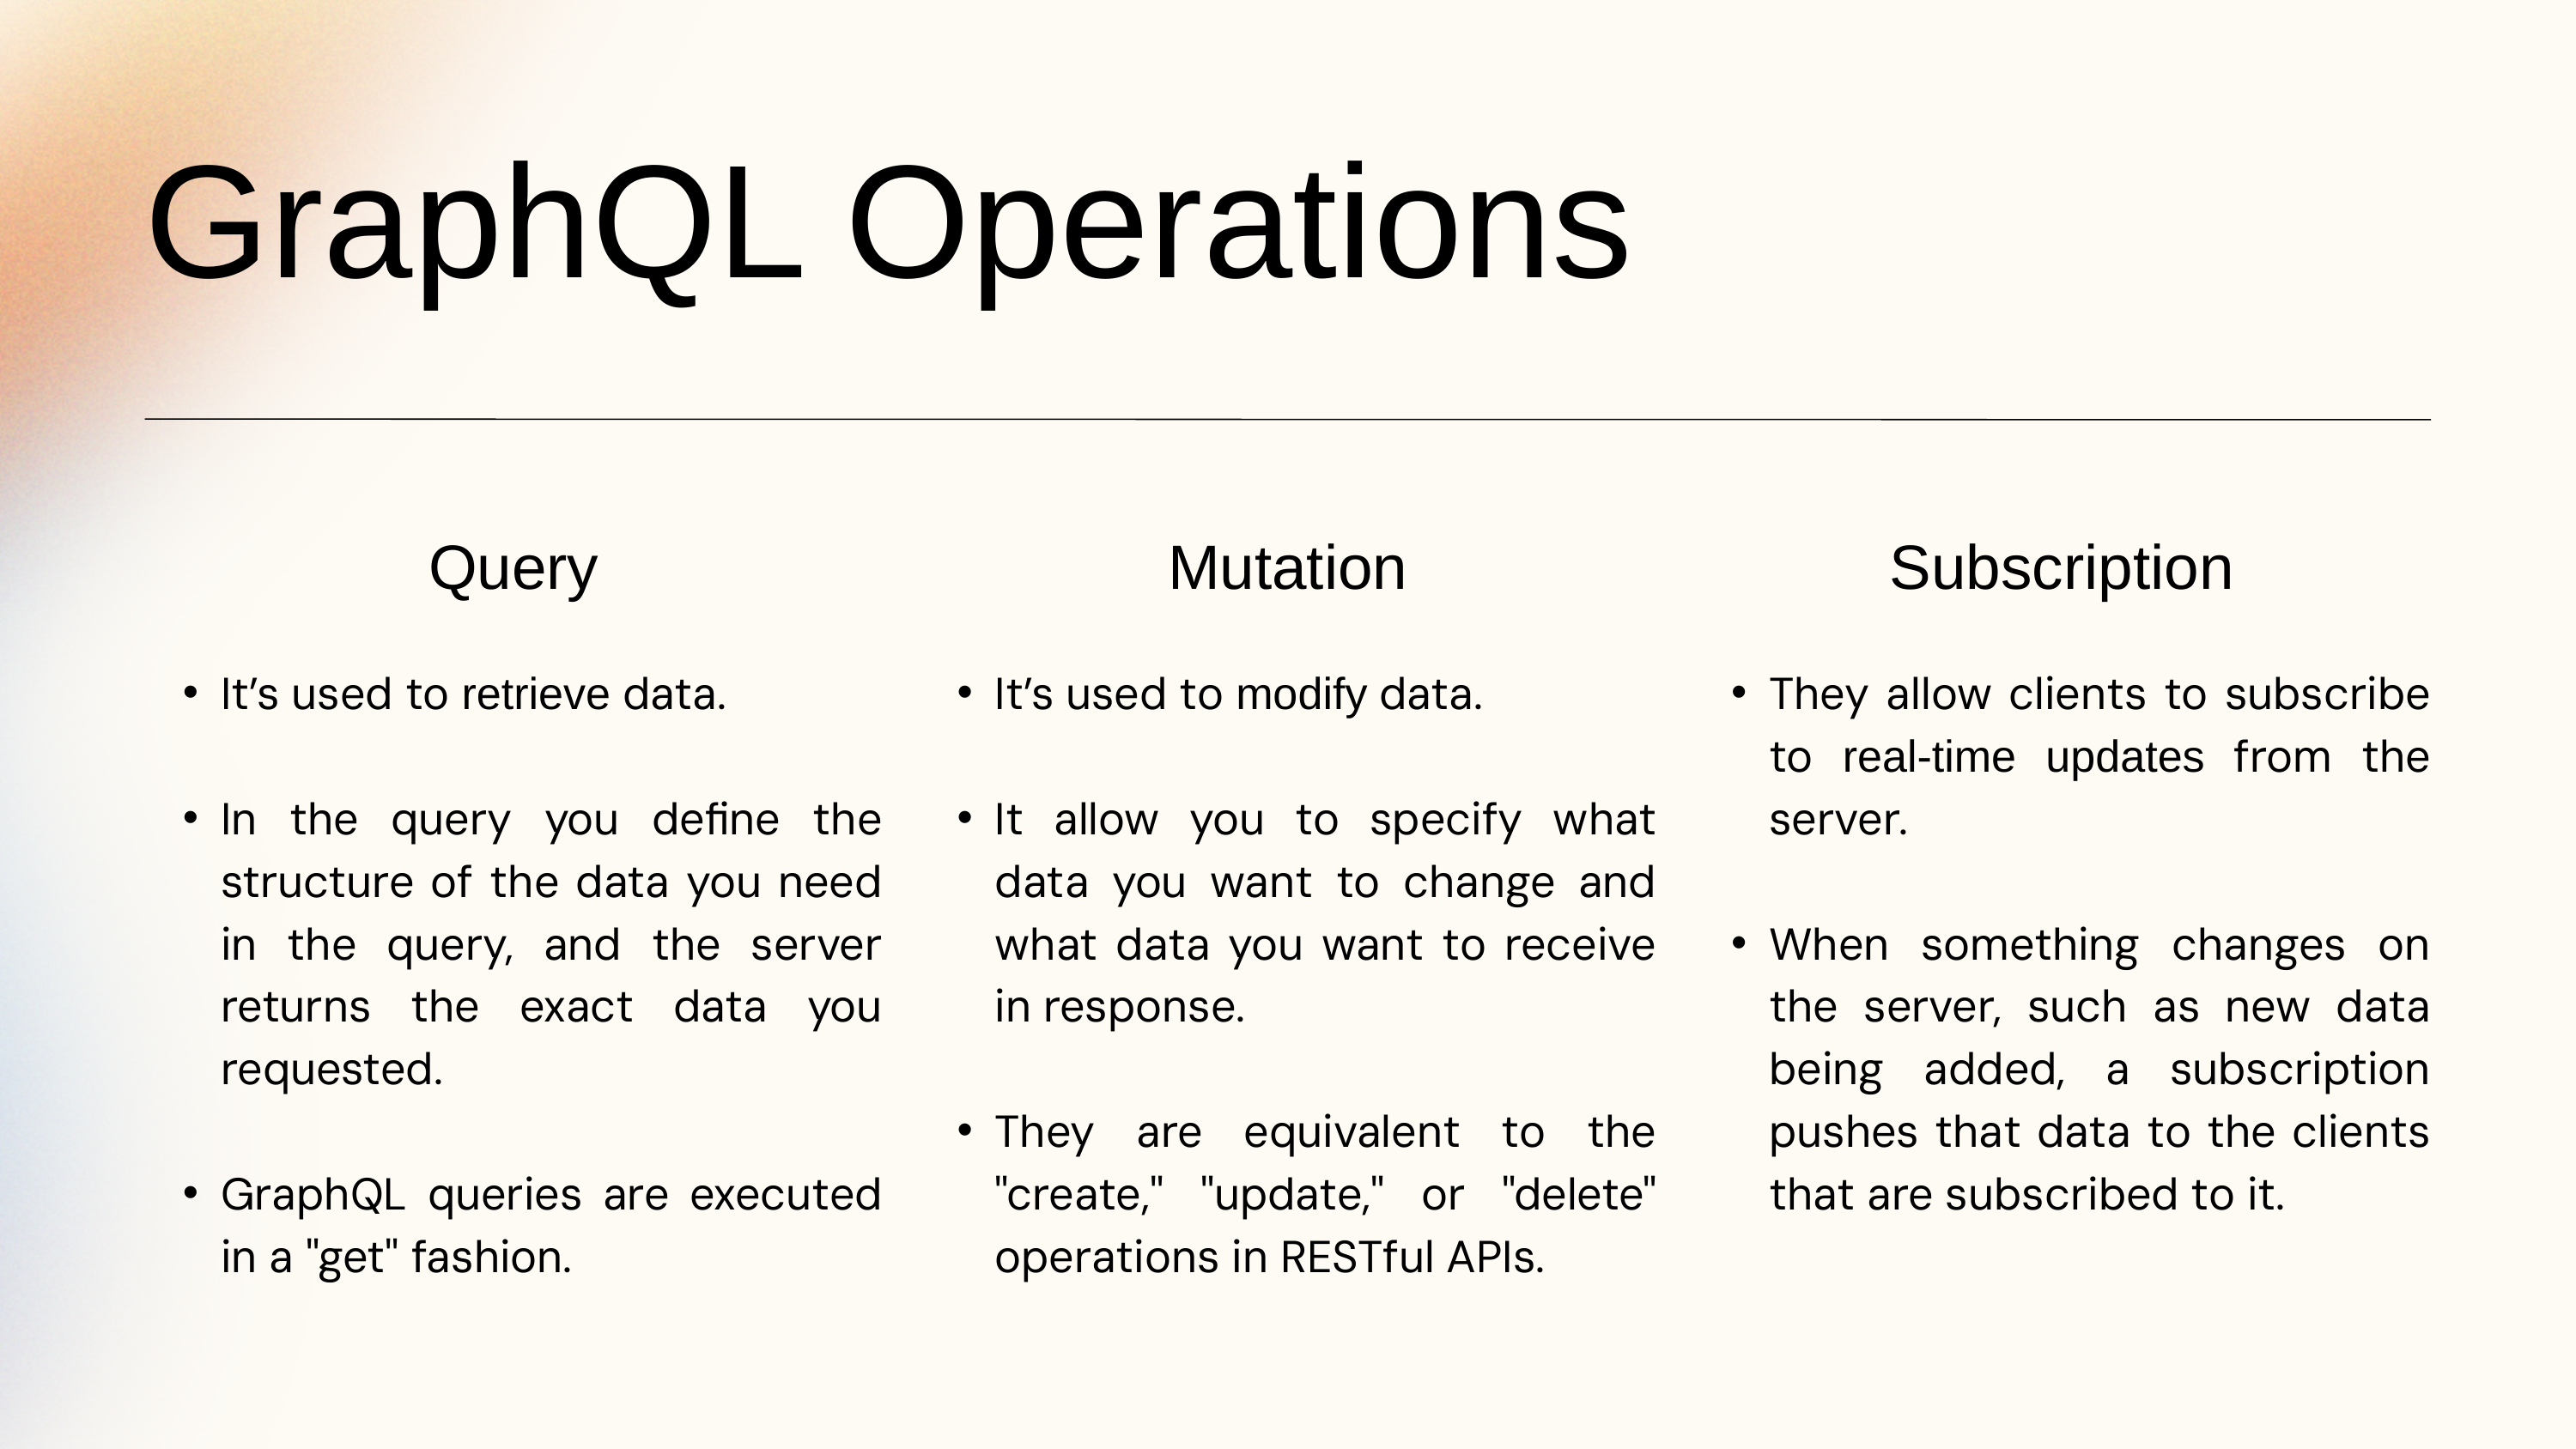

GraphQL Operations

Query
Mutation
Subscription
It’s used to retrieve data.

In the query you define the structure of the data you need in the query, and the server returns the exact data you requested.

GraphQL queries are executed in a "get" fashion.​
It’s used to modify data. ​ ​

It allow you to specify what data you want to change and what data you want to receive in response.​

They are equivalent to the "create," "update," or "delete" operations in RESTful APIs.

They allow clients to subscribe to real-time updates from the server. ​

When something changes on the server, such as new data being added, a subscription pushes that data to the clients that are subscribed to it. ​